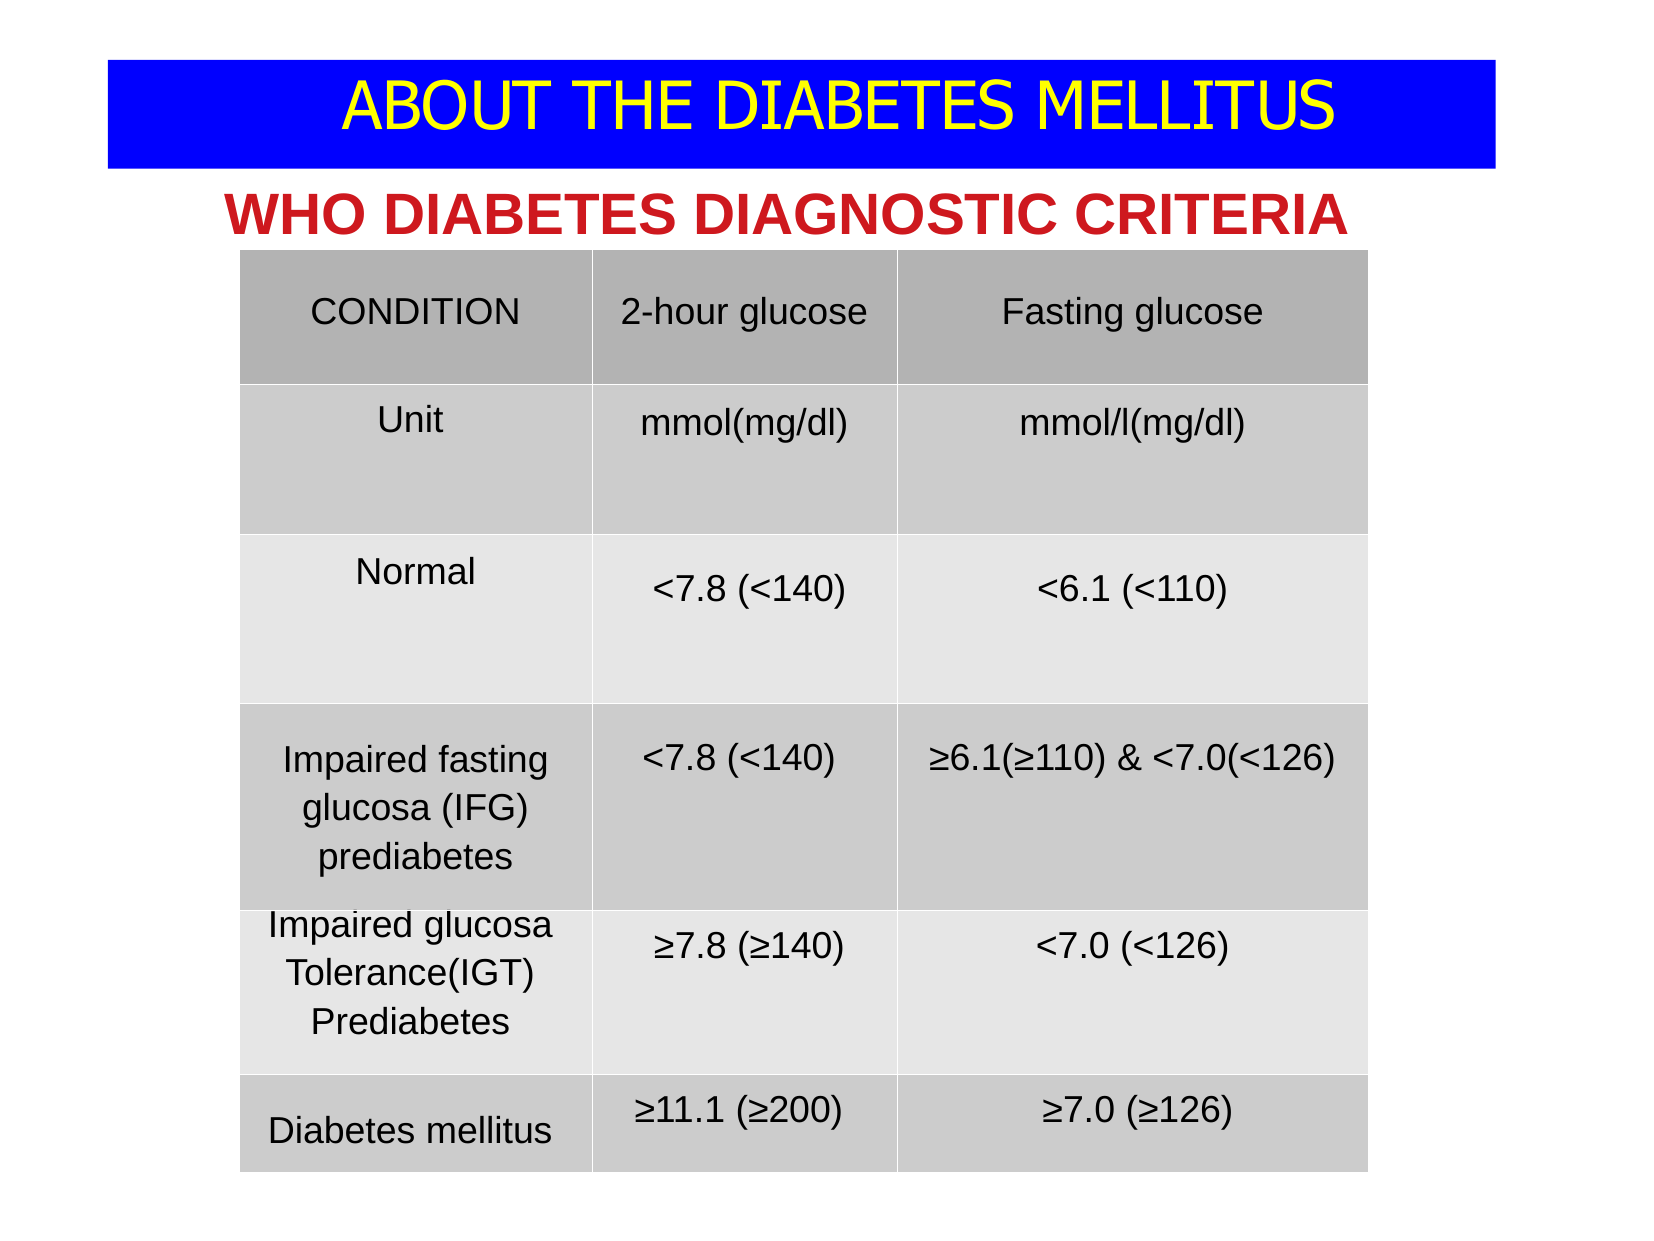

ABOUT THE DIABETES MELLITUS
WHO DIABETES DIAGNOSTIC CRITERIA
| CONDITION | 2-hour glucose | Fasting glucose |
| --- | --- | --- |
| Unit | mmol(mg/dl) | mmol/l(mg/dl) |
| Normal | <7.8 (<140) | <6.1 (<110) |
| Impaired fasting glucosa (IFG) prediabetes | <7.8 (<140) | ≥6.1(≥110) & <7.0(<126) |
| Impaired glucosa Tolerance(IGT) Prediabetes | ≥7.8 (≥140) | <7.0 (<126) |
| Diabetes mellitus | ≥11.1 (≥200) | ≥7.0 (≥126) |